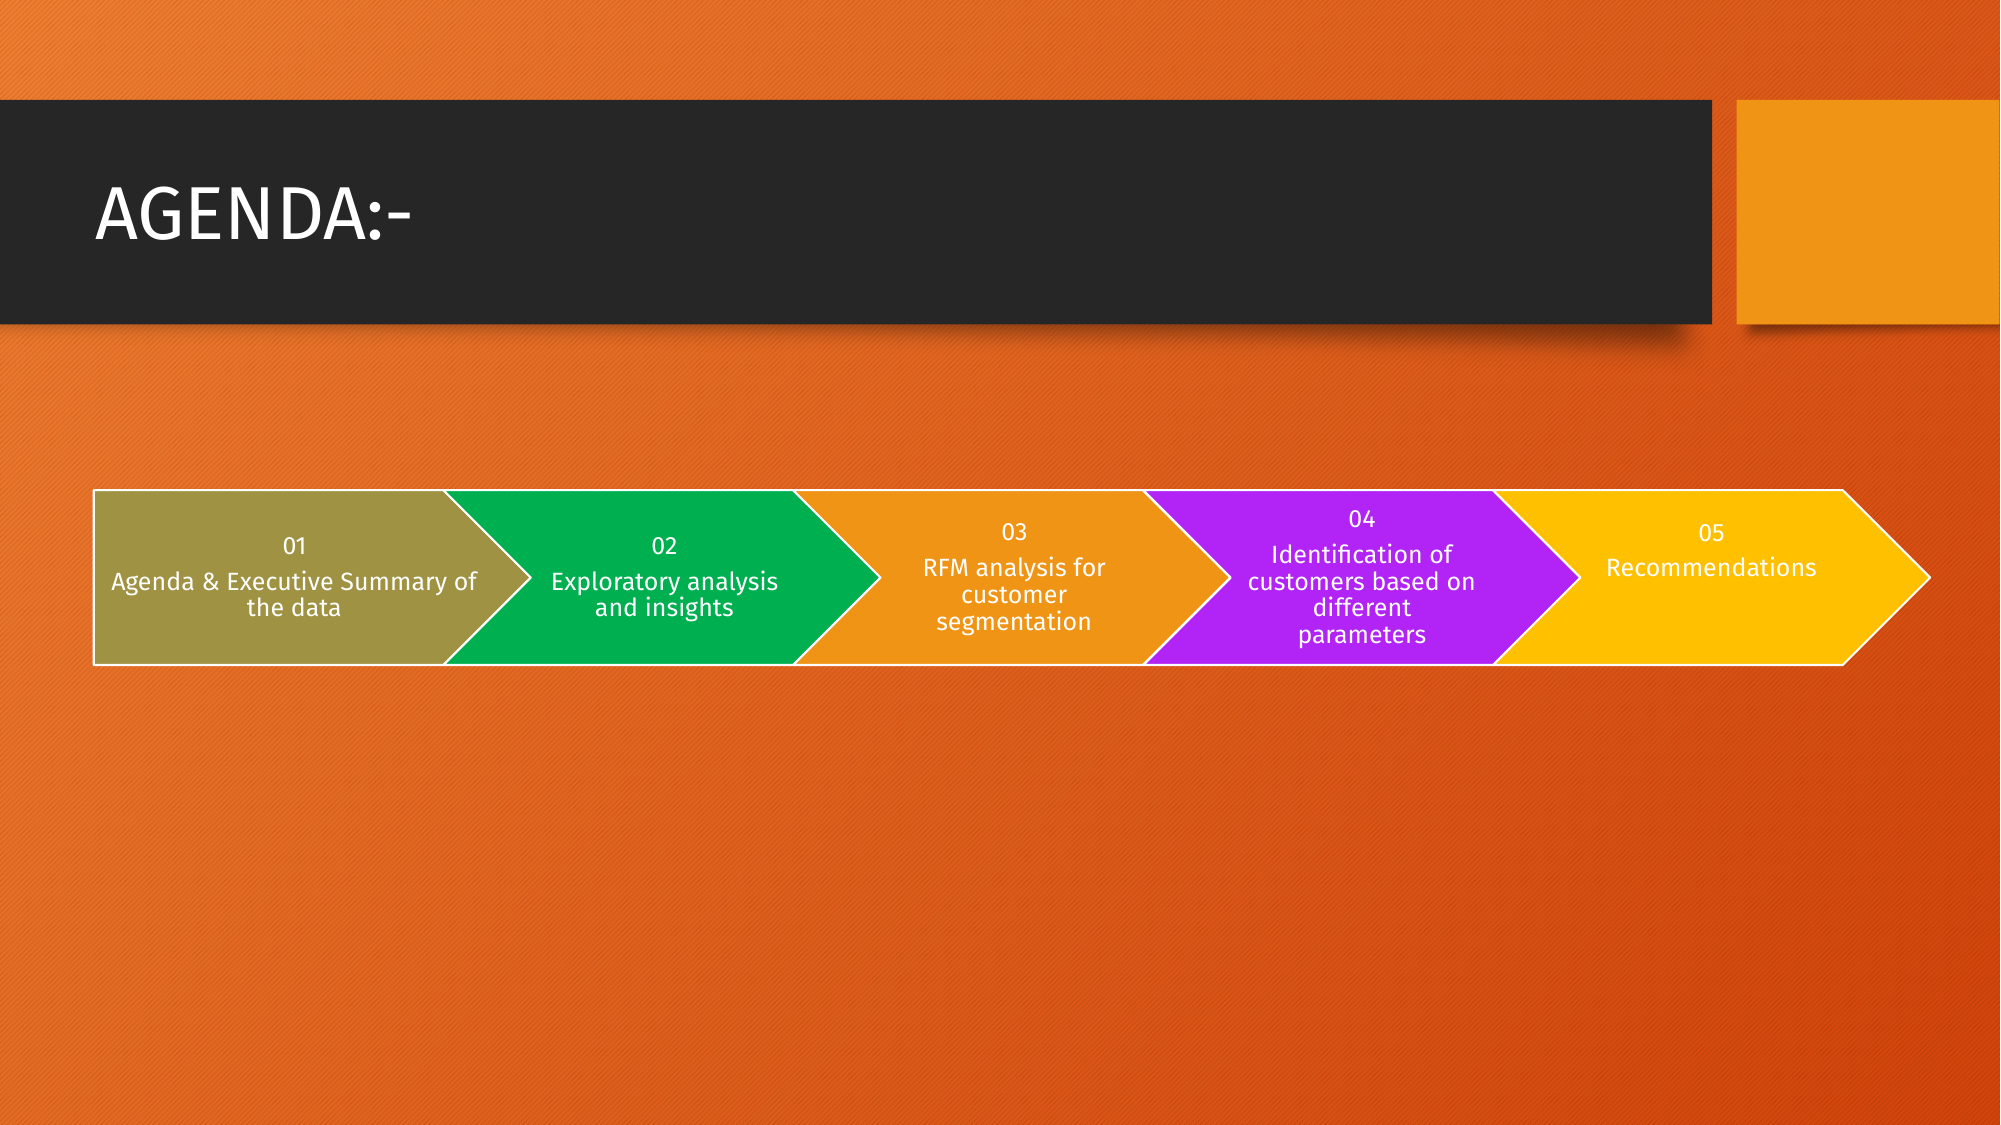

# AGENDA:-
01
Agenda & Executive Summary of the data
02
Exploratory analysis and insights
03
RFM analysis for customer segmentation

04
Identification of customers based on different parameters

05
Recommendations